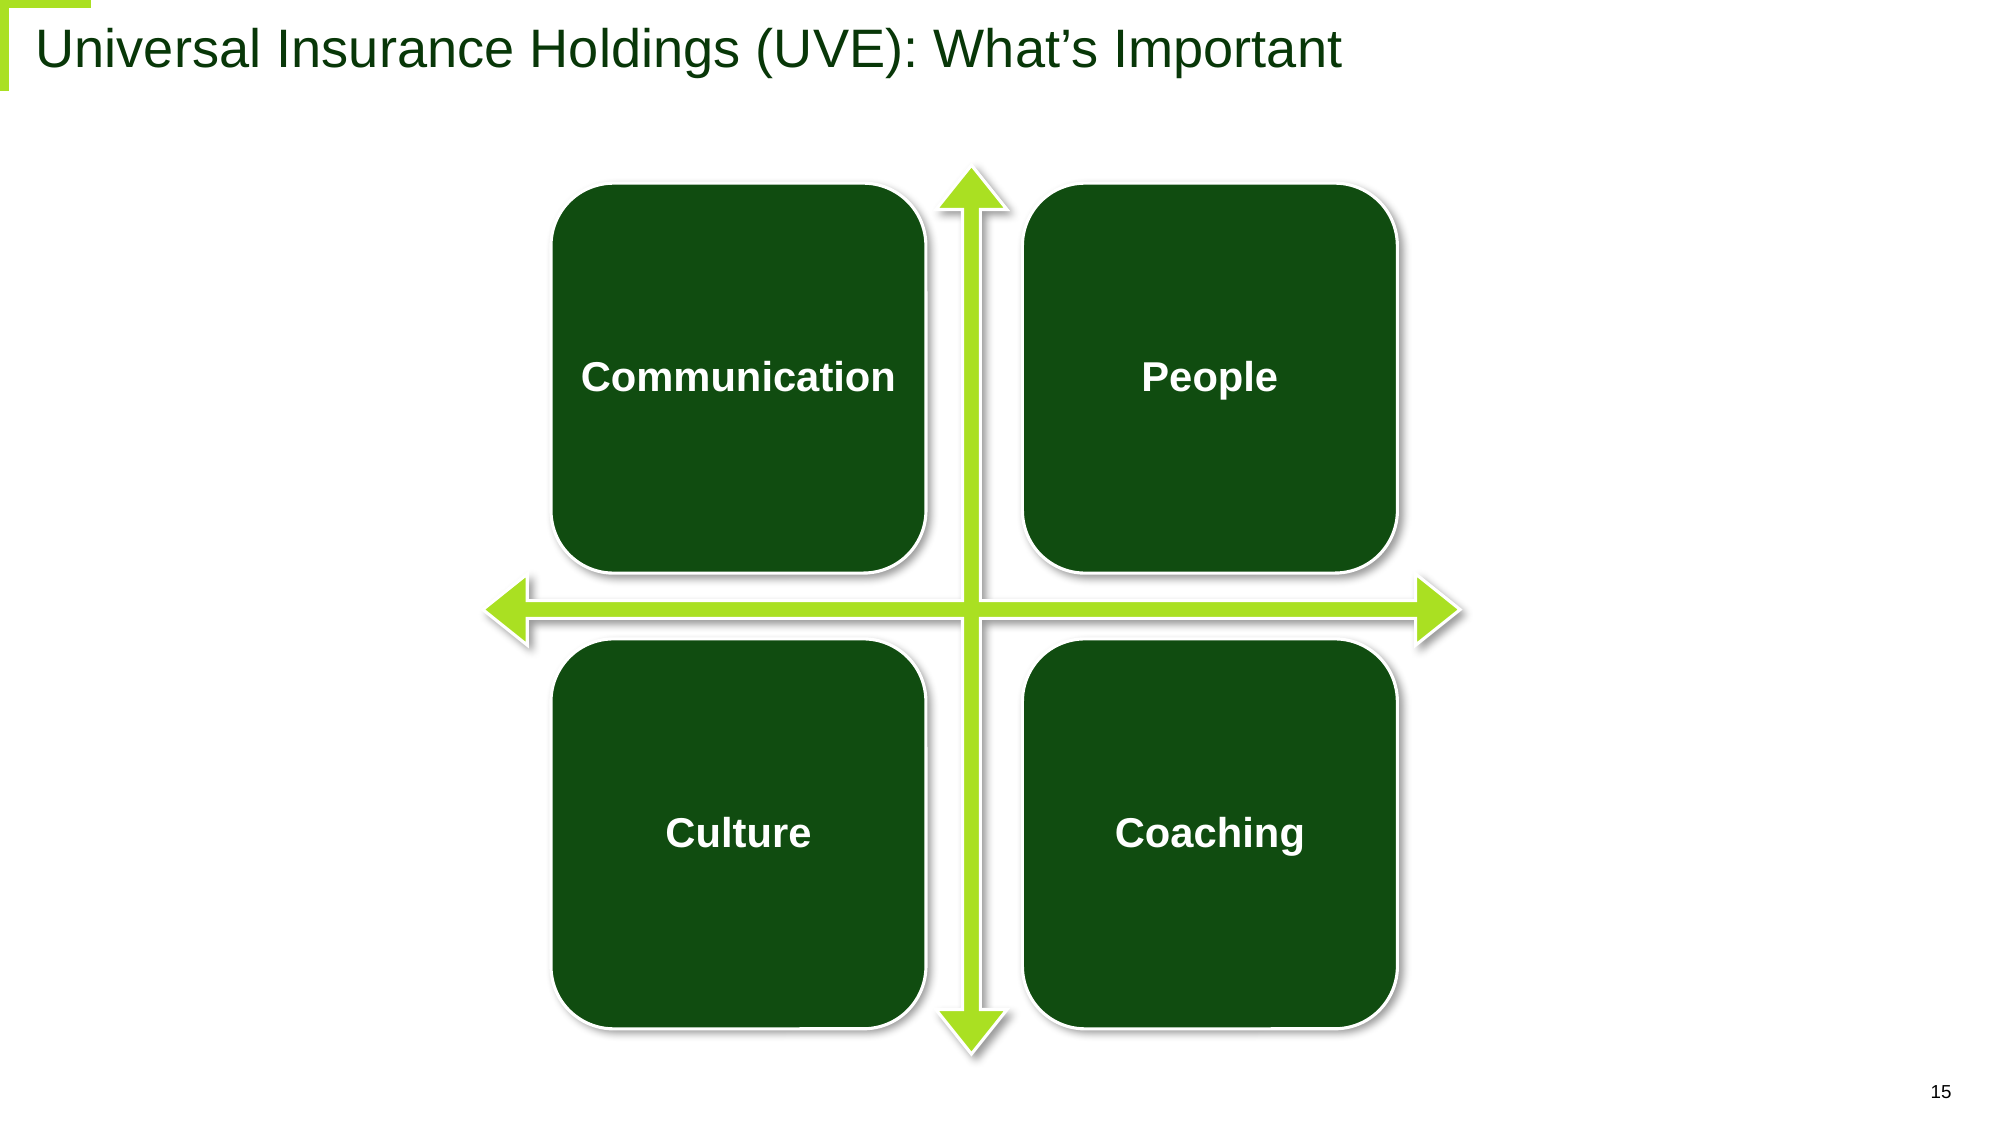

# Universal Insurance Holdings (UVE): What’s Important

Communication

People

Culture

Coaching